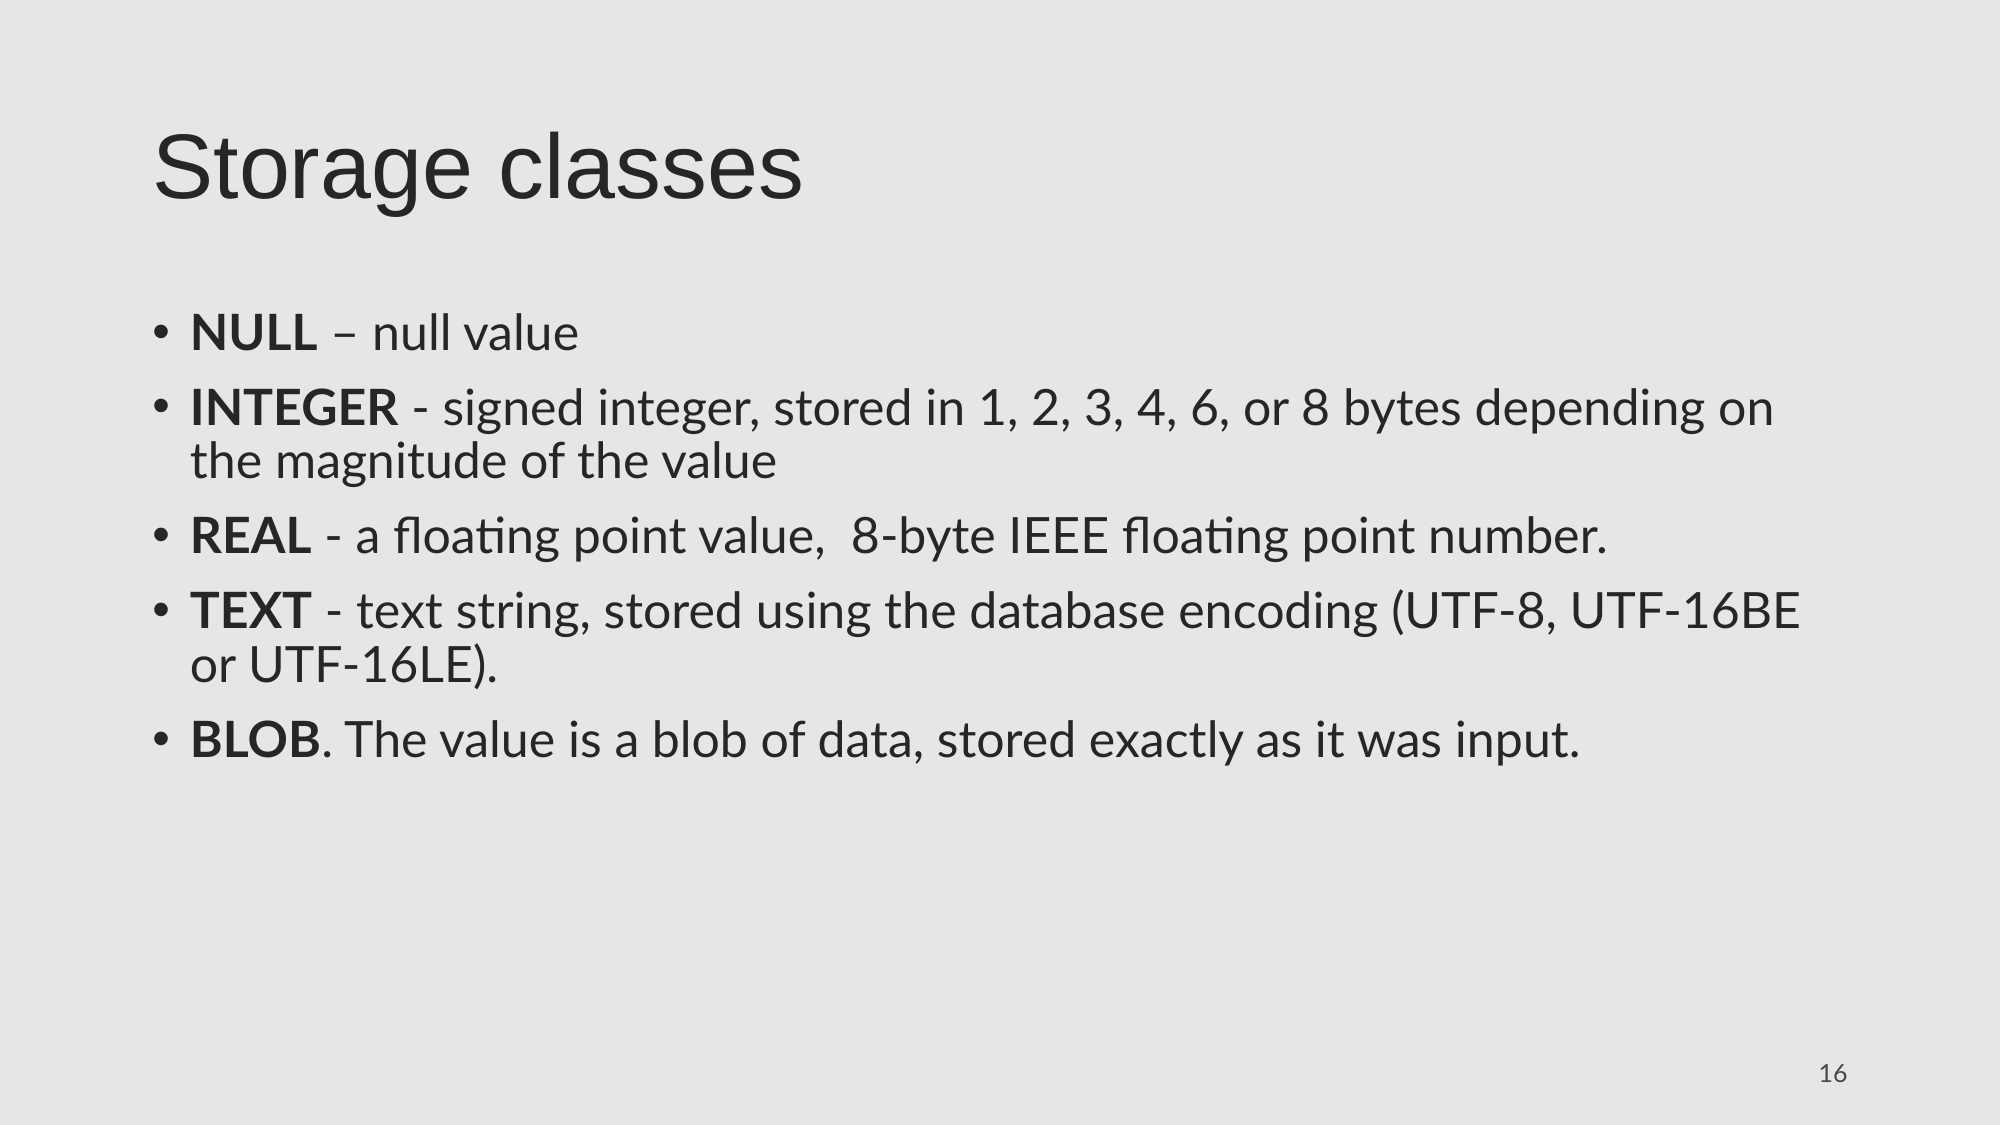

# Storage classes
NULL – null value
INTEGER - signed integer, stored in 1, 2, 3, 4, 6, or 8 bytes depending on the magnitude of the value
REAL - a floating point value,  8-byte IEEE floating point number.
TEXT - text string, stored using the database encoding (UTF-8, UTF-16BE or UTF-16LE).
BLOB. The value is a blob of data, stored exactly as it was input.
16